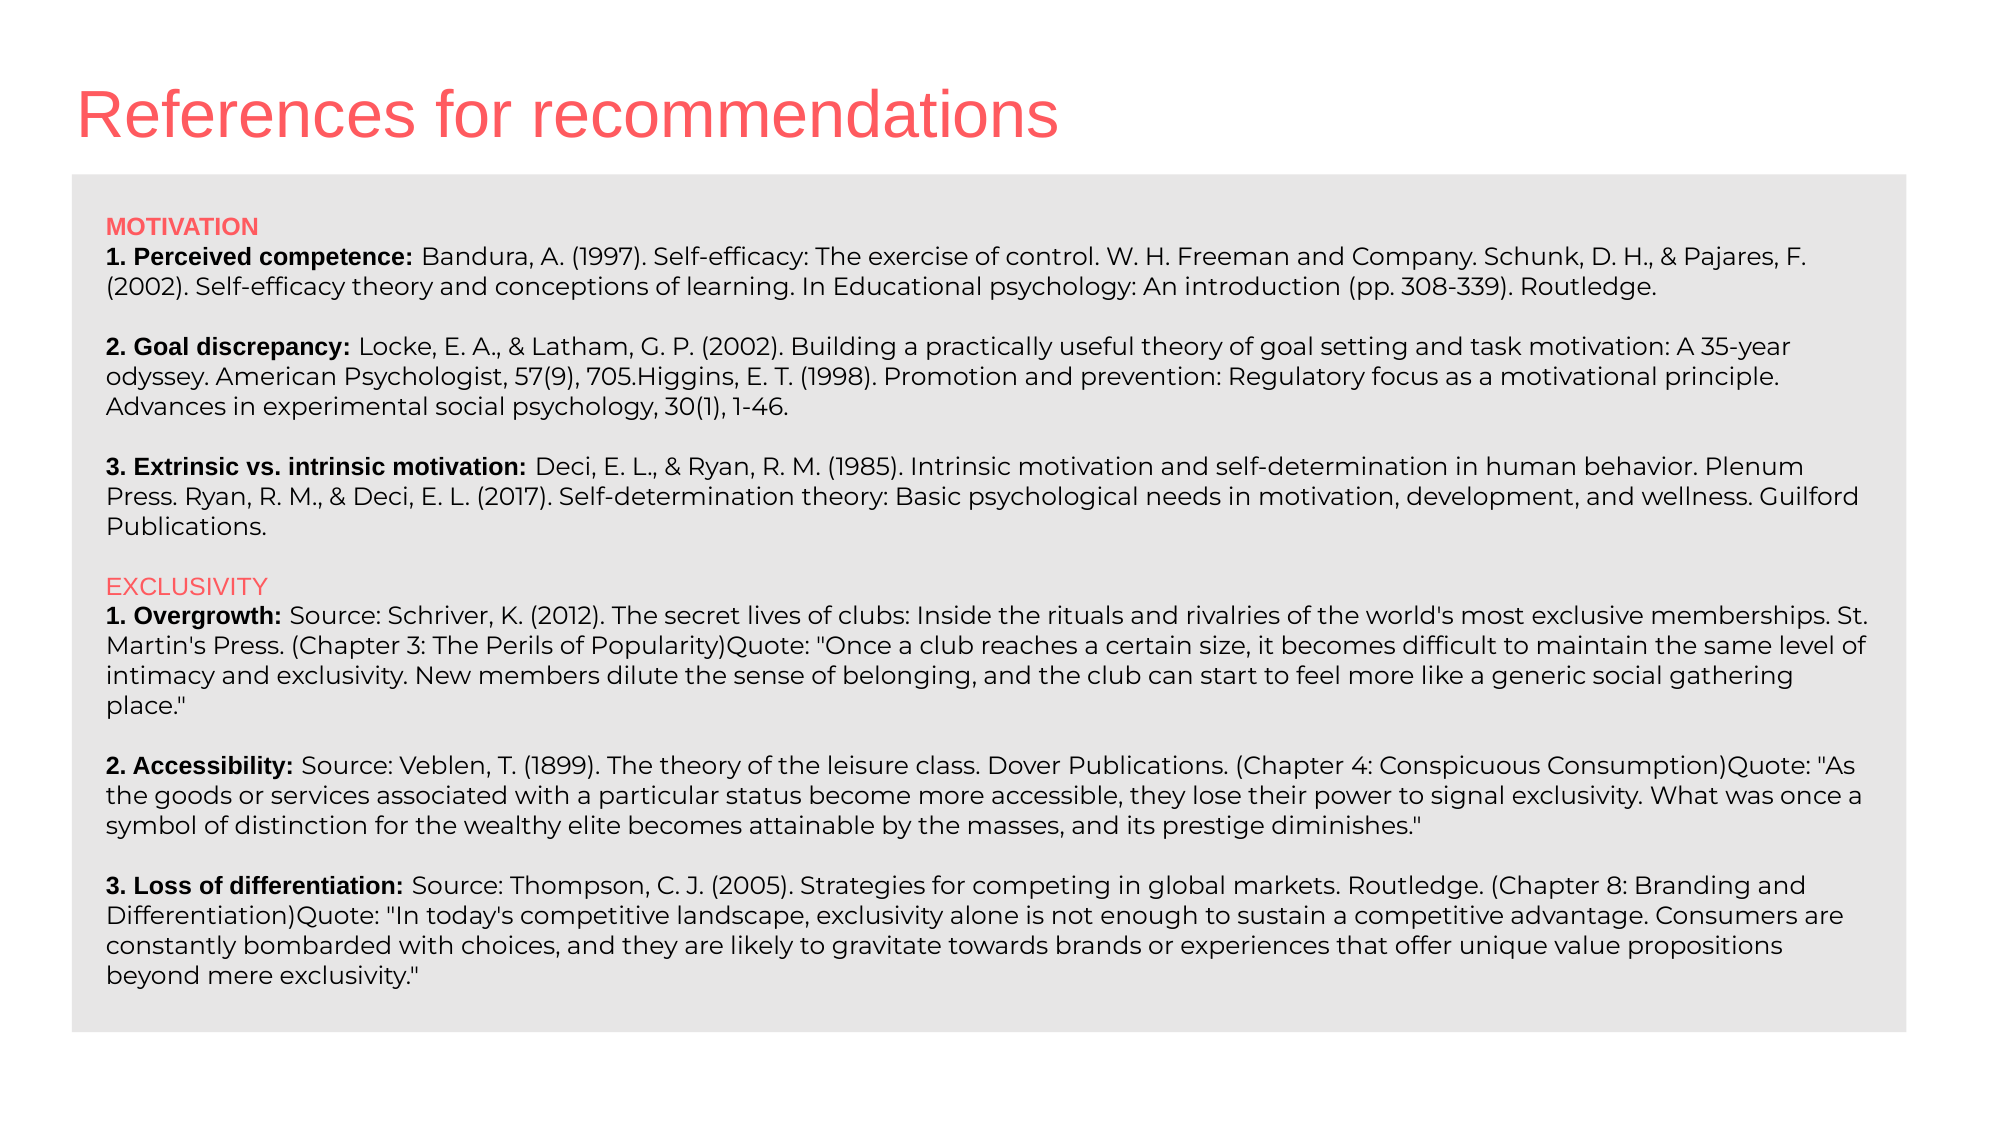

References for recommendations

MOTIVATION
1. Perceived competence: Bandura, A. (1997). Self-efficacy: The exercise of control. W. H. Freeman and Company. Schunk, D. H., & Pajares, F. (2002). Self-efficacy theory and conceptions of learning. In Educational psychology: An introduction (pp. 308-339). Routledge.

2. Goal discrepancy: Locke, E. A., & Latham, G. P. (2002). Building a practically useful theory of goal setting and task motivation: A 35-year odyssey. American Psychologist, 57(9), 705.Higgins, E. T. (1998). Promotion and prevention: Regulatory focus as a motivational principle. Advances in experimental social psychology, 30(1), 1-46.

3. Extrinsic vs. intrinsic motivation: Deci, E. L., & Ryan, R. M. (1985). Intrinsic motivation and self-determination in human behavior. Plenum Press. Ryan, R. M., & Deci, E. L. (2017). Self-determination theory: Basic psychological needs in motivation, development, and wellness. Guilford Publications.
EXCLUSIVITY
1. Overgrowth: Source: Schriver, K. (2012). The secret lives of clubs: Inside the rituals and rivalries of the world's most exclusive memberships. St. Martin's Press. (Chapter 3: The Perils of Popularity)Quote: "Once a club reaches a certain size, it becomes difficult to maintain the same level of intimacy and exclusivity. New members dilute the sense of belonging, and the club can start to feel more like a generic social gathering place."

2. Accessibility: Source: Veblen, T. (1899). The theory of the leisure class. Dover Publications. (Chapter 4: Conspicuous Consumption)Quote: "As the goods or services associated with a particular status become more accessible, they lose their power to signal exclusivity. What was once a symbol of distinction for the wealthy elite becomes attainable by the masses, and its prestige diminishes."

3. Loss of differentiation: Source: Thompson, C. J. (2005). Strategies for competing in global markets. Routledge. (Chapter 8: Branding and Differentiation)Quote: "In today's competitive landscape, exclusivity alone is not enough to sustain a competitive advantage. Consumers are constantly bombarded with choices, and they are likely to gravitate towards brands or experiences that offer unique value propositions beyond mere exclusivity."